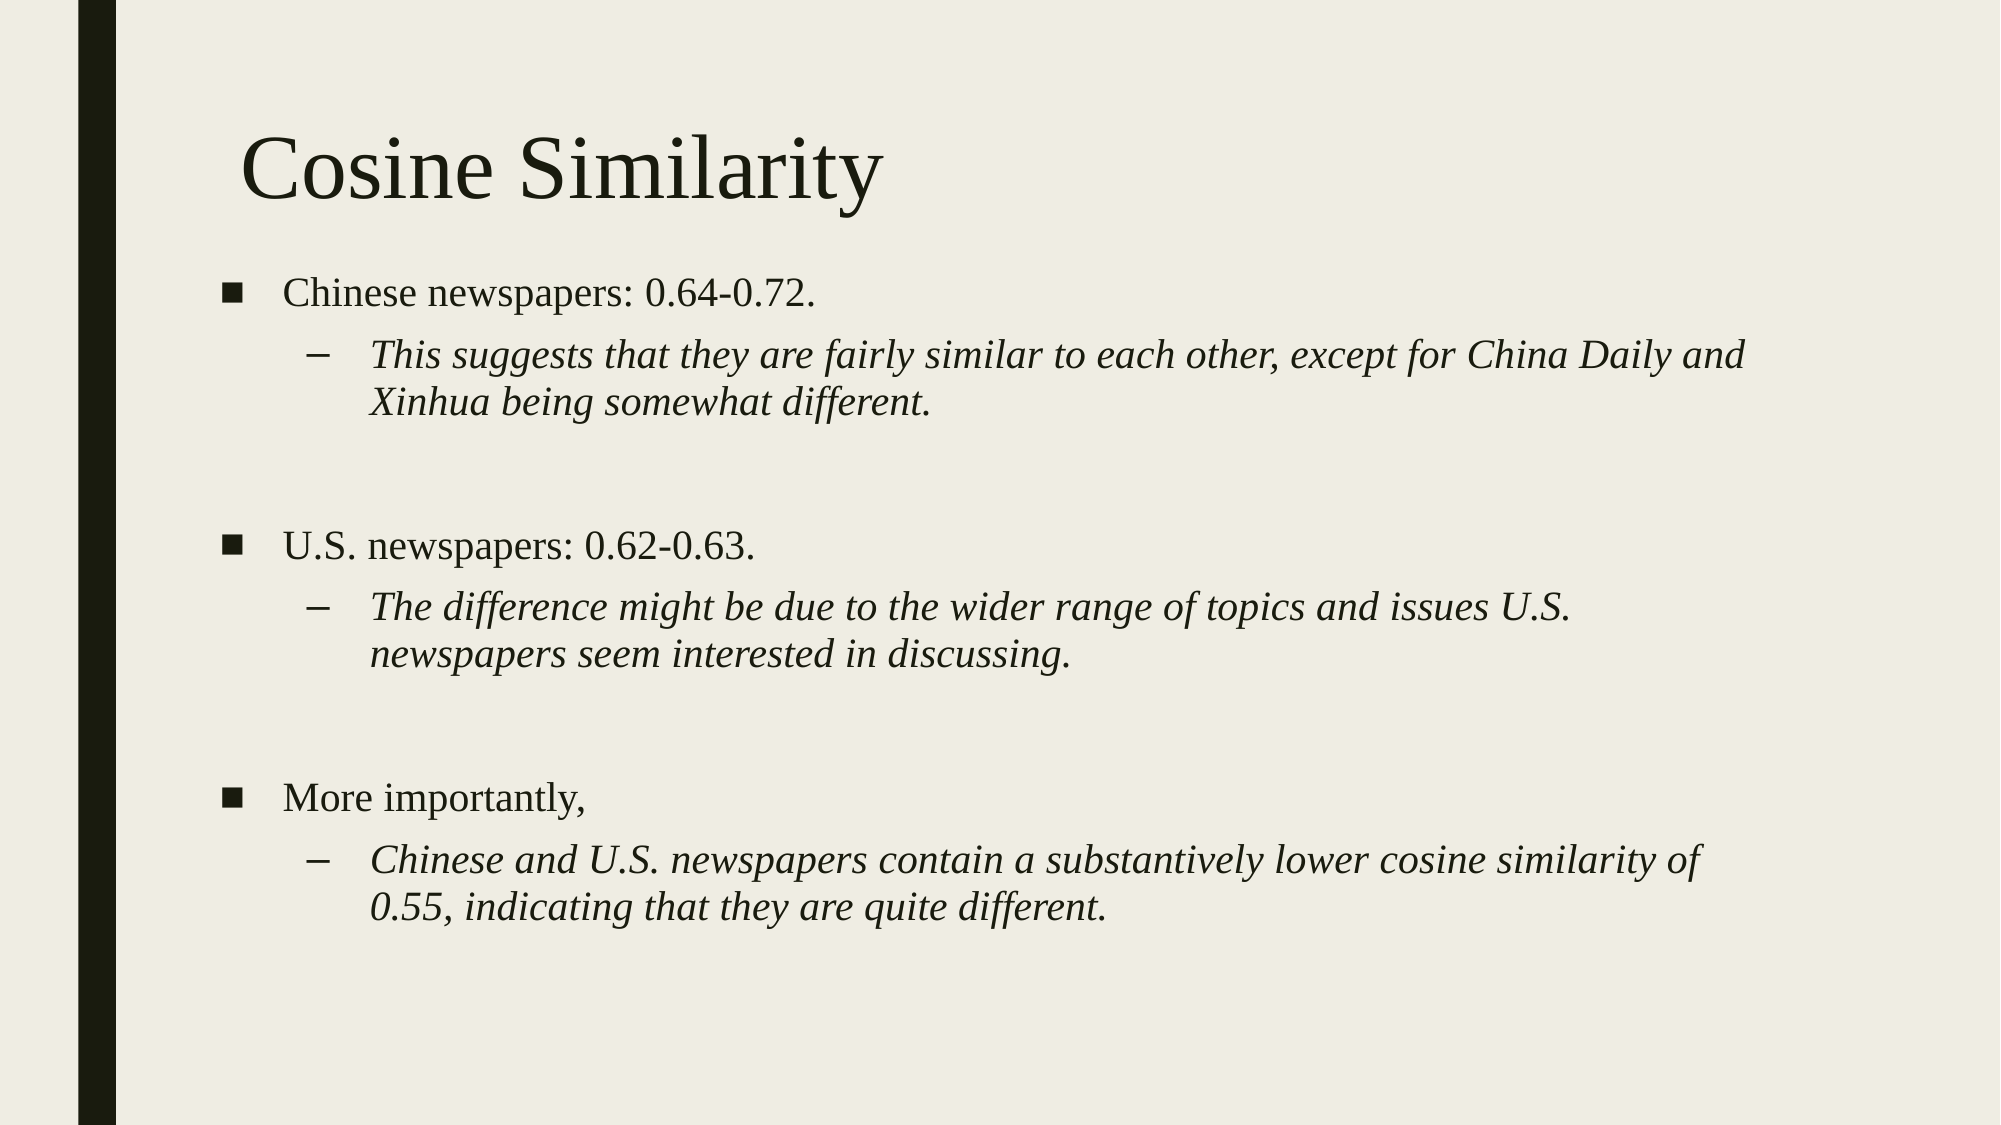

# Cosine Similarity
Chinese newspapers: 0.64-0.72.
This suggests that they are fairly similar to each other, except for China Daily and Xinhua being somewhat different.

U.S. newspapers: 0.62-0.63.
The difference might be due to the wider range of topics and issues U.S. newspapers seem interested in discussing.

More importantly,
Chinese and U.S. newspapers contain a substantively lower cosine similarity of 0.55, indicating that they are quite different.